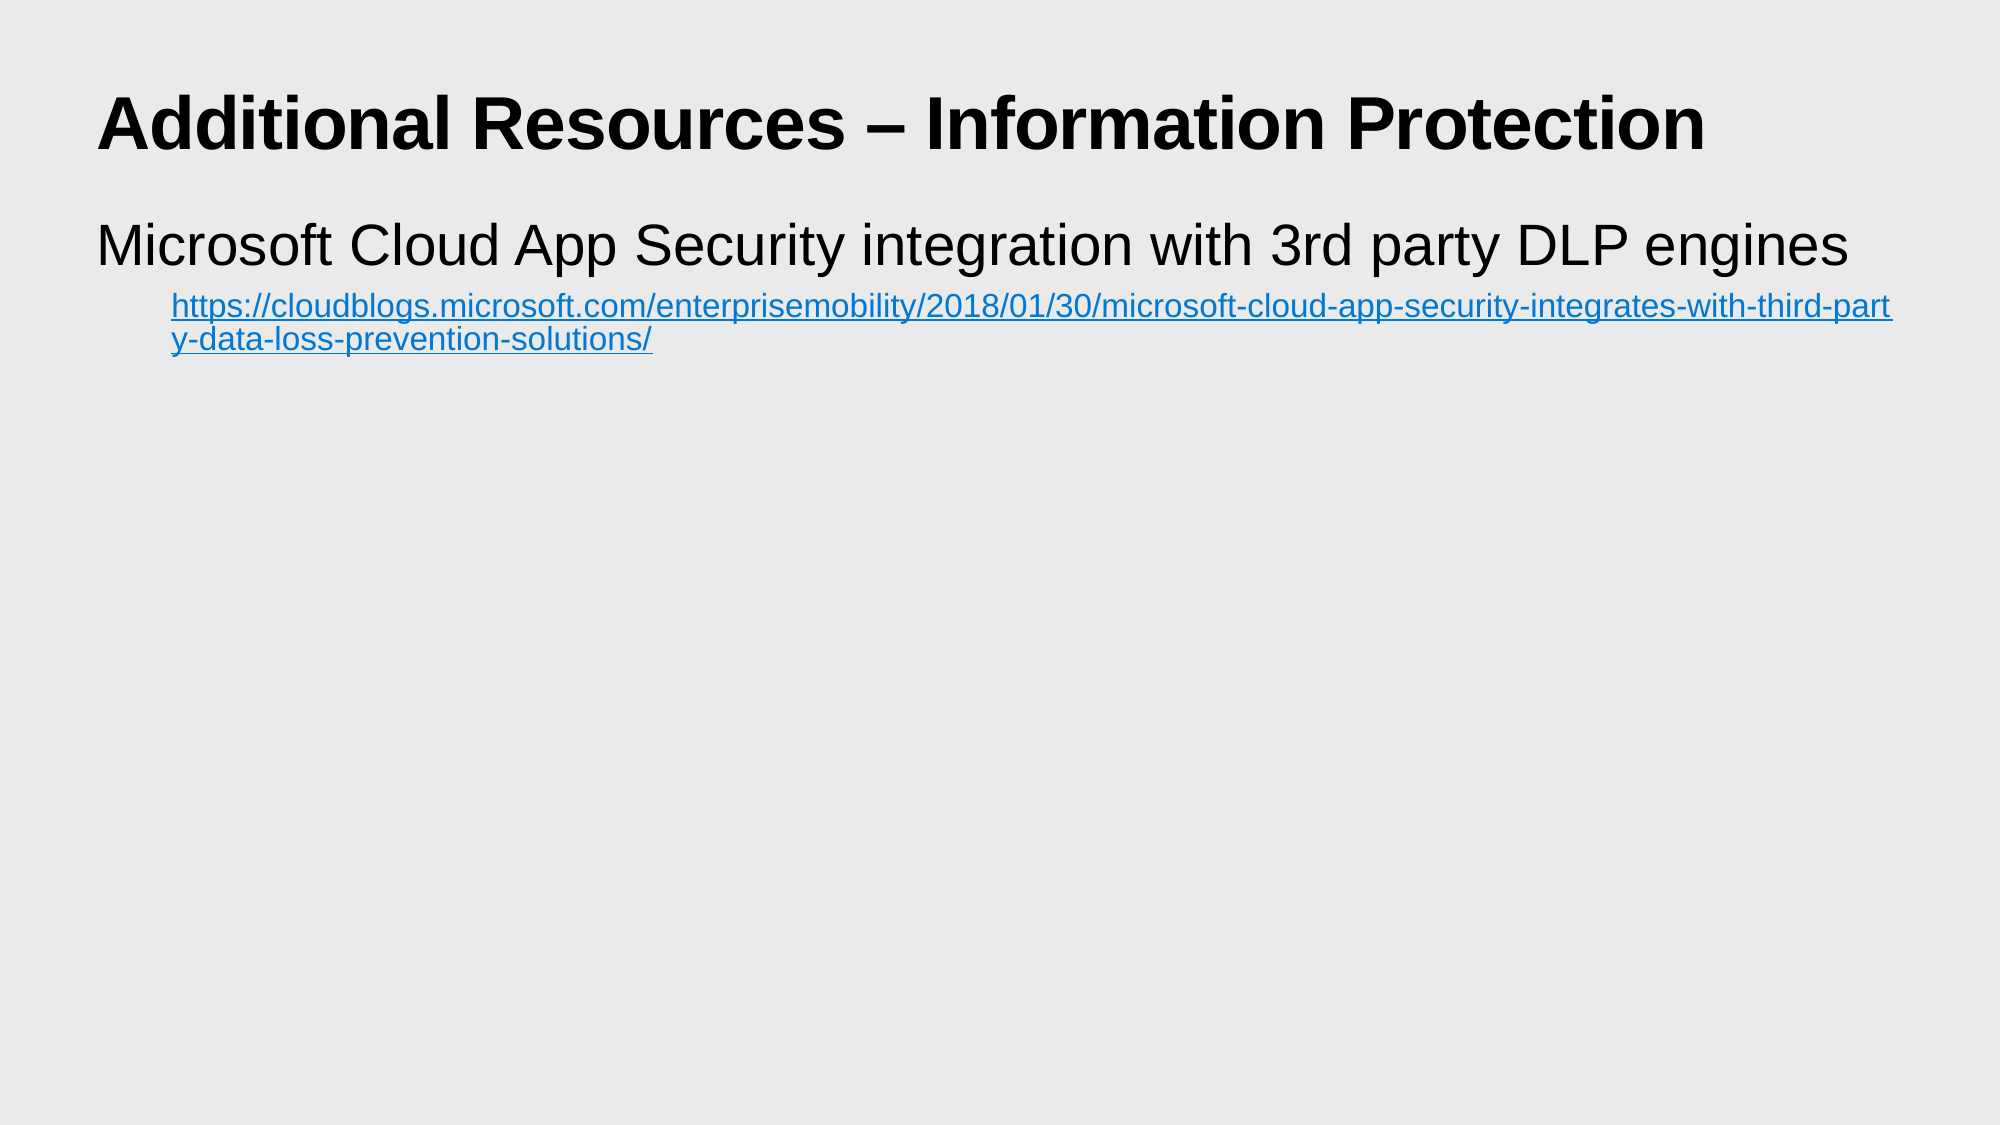

# Additional Resources – Information Protection
Microsoft Cloud App Security integration with 3rd party DLP engines
https://cloudblogs.microsoft.com/enterprisemobility/2018/01/30/microsoft-cloud-app-security-integrates-with-third-party-data-loss-prevention-solutions/